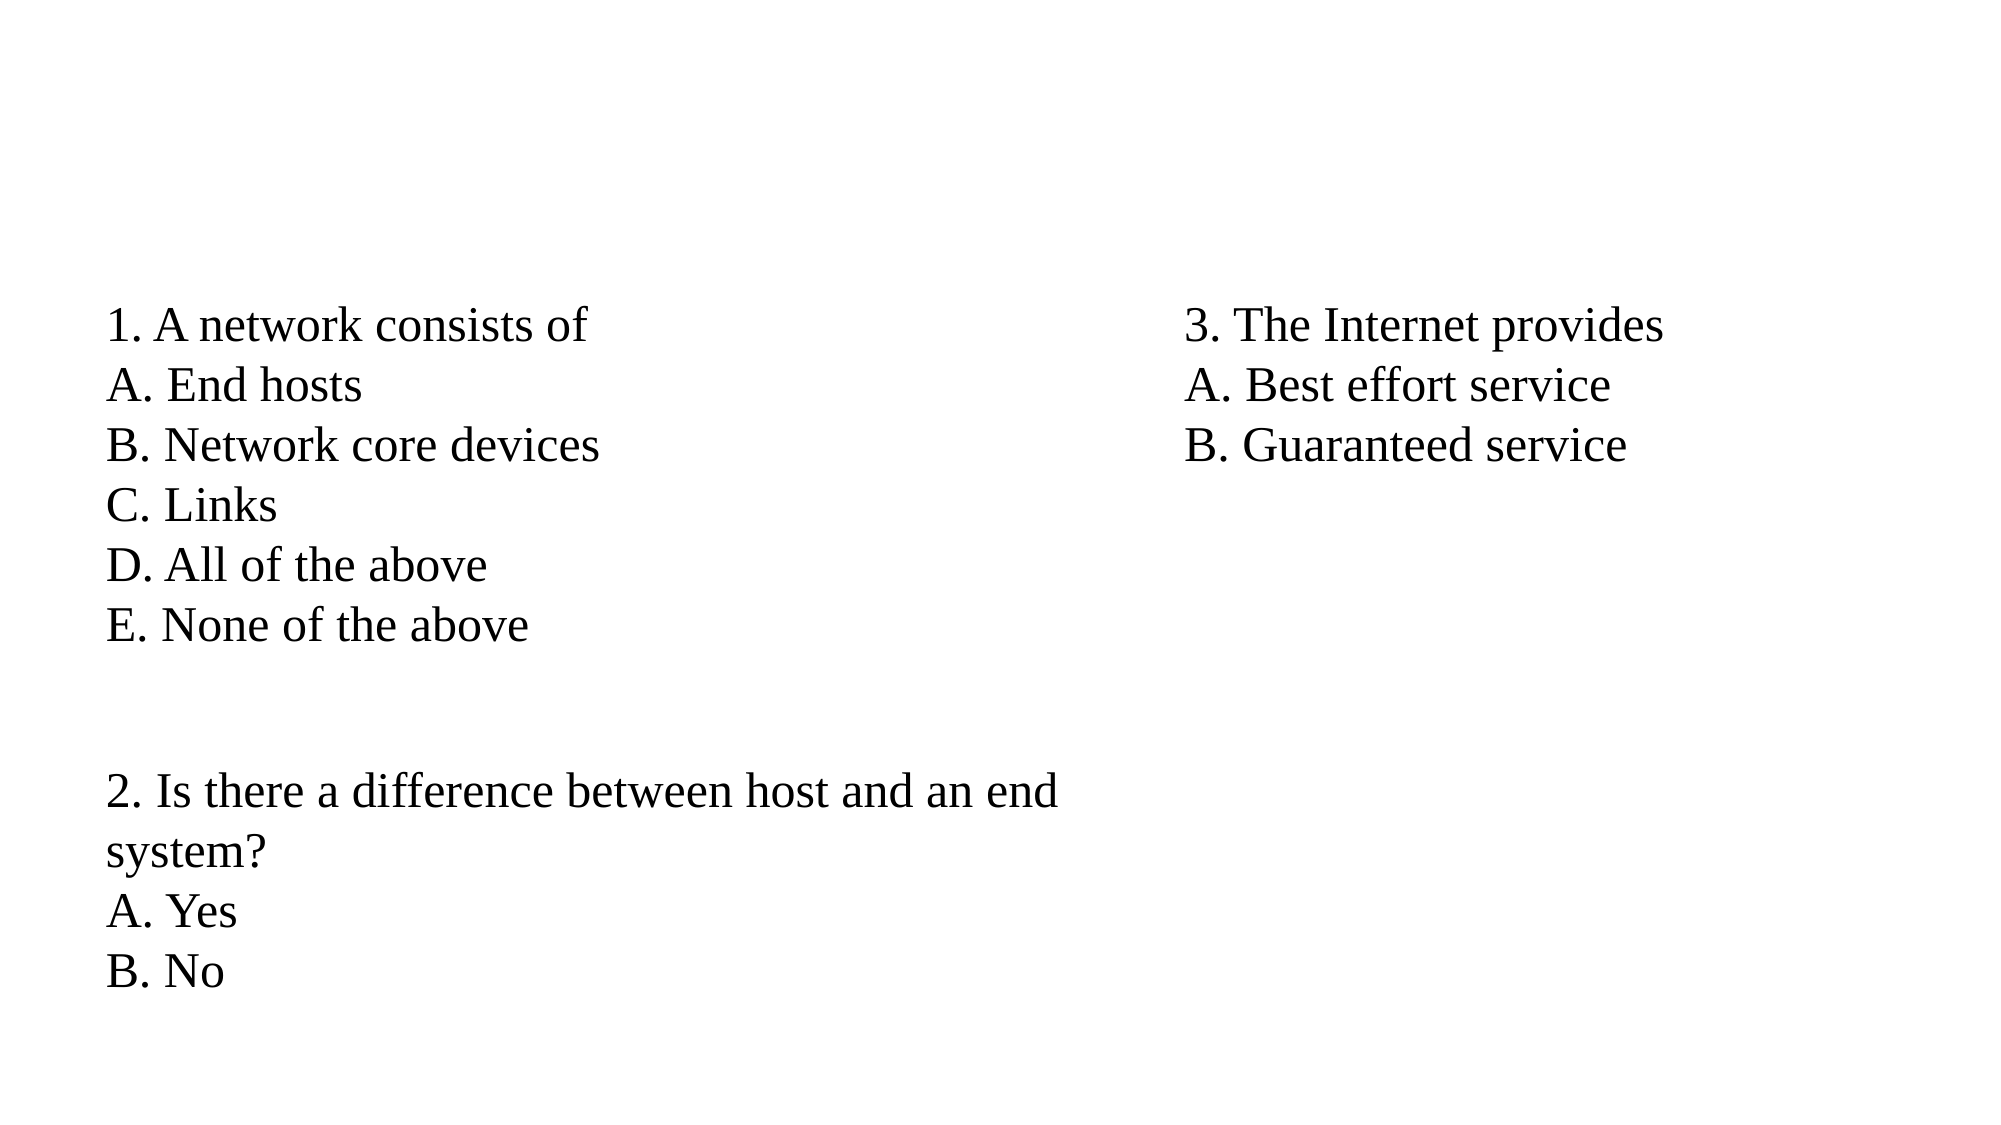

1. A network consists of
A. End hosts
B. Network core devices
C. Links
D. All of the above
E. None of the above
3. The Internet provides
A. Best effort service
B. Guaranteed service
2. Is there a difference between host and an end system?
A. Yes
B. No